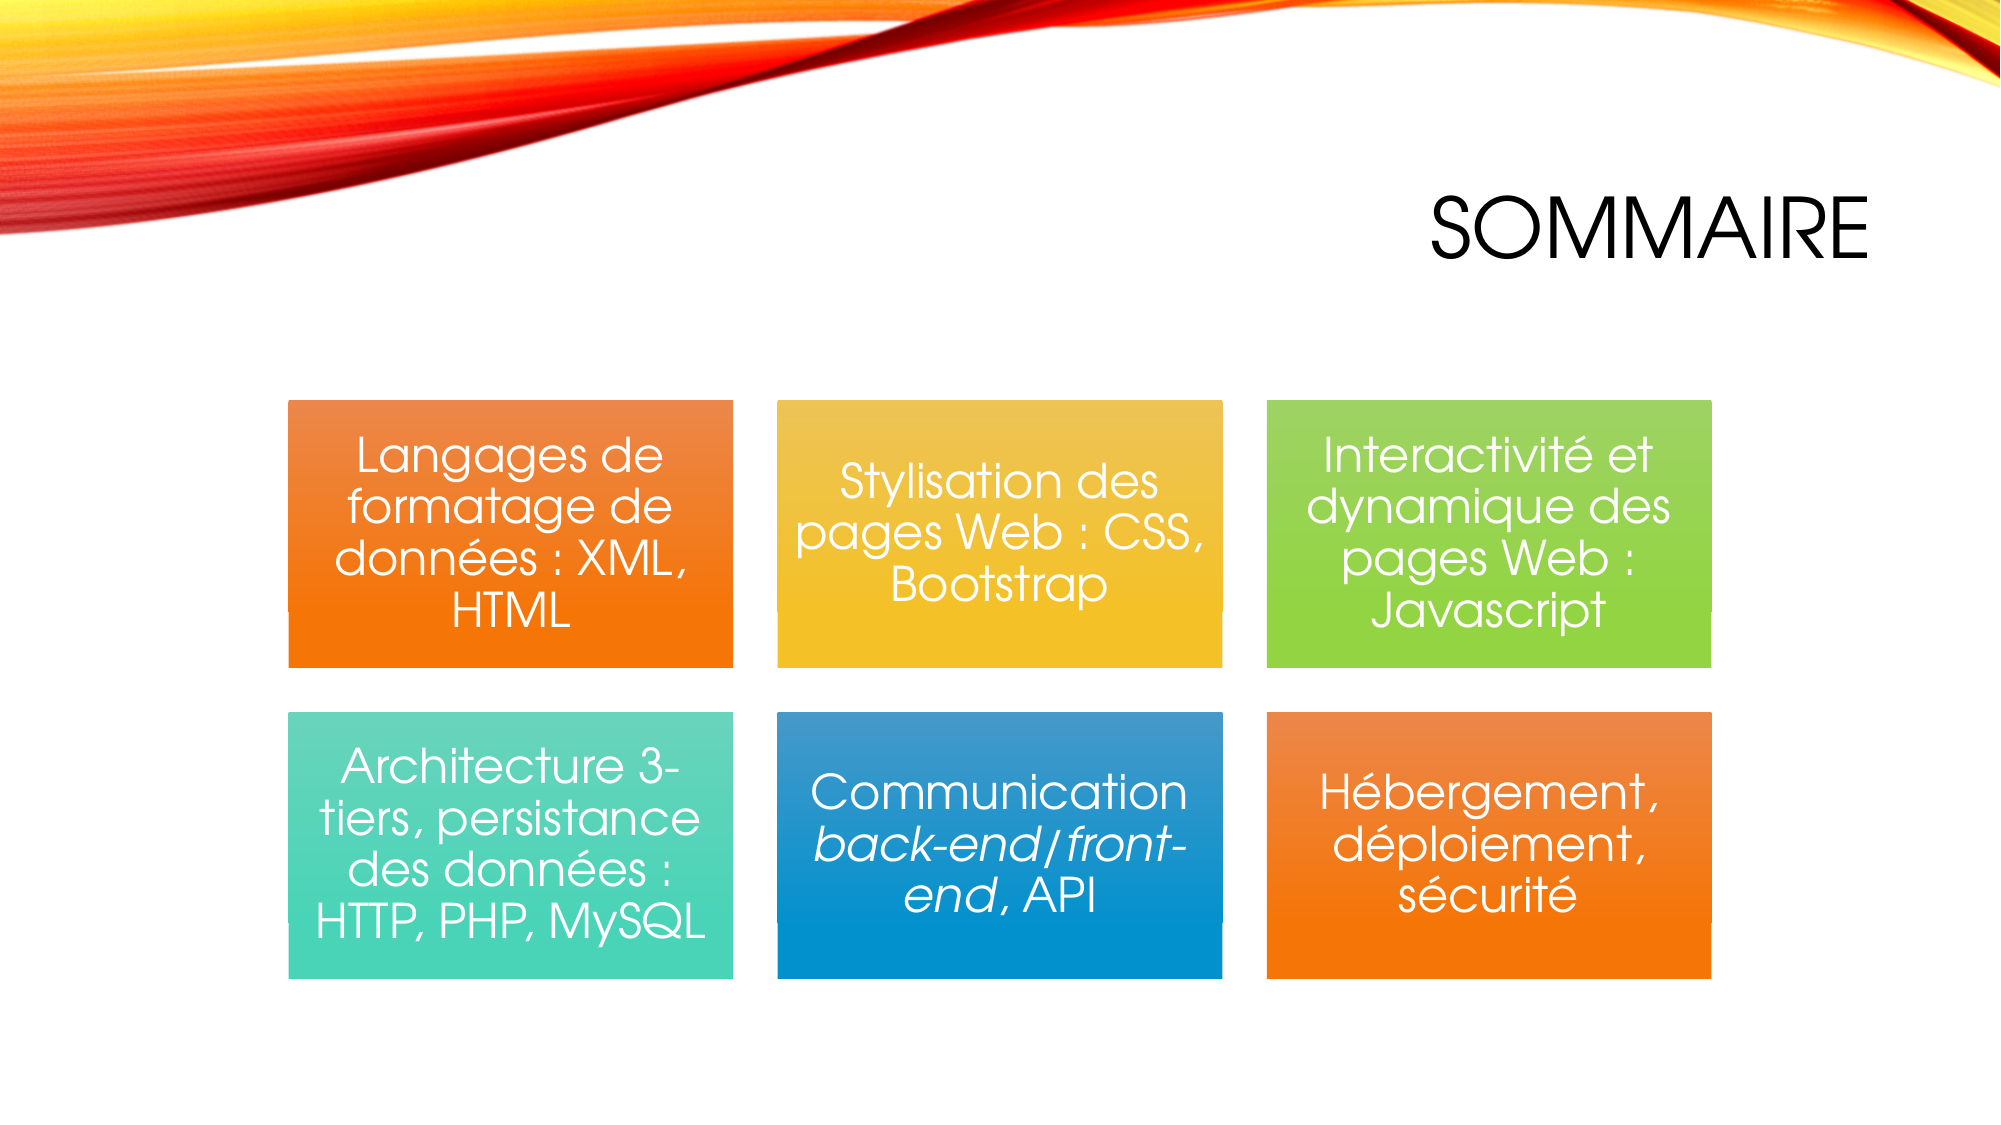

# Sommaire
Langages de formatage de données : XML, HTML
Stylisation des pages Web : CSS, Bootstrap
Interactivité et dynamique des pages Web : Javascript
Architecture 3-tiers, persistance des données : HTTP, PHP, MySQL
Communication back-end/front-end, API
Hébergement, déploiement, sécurité